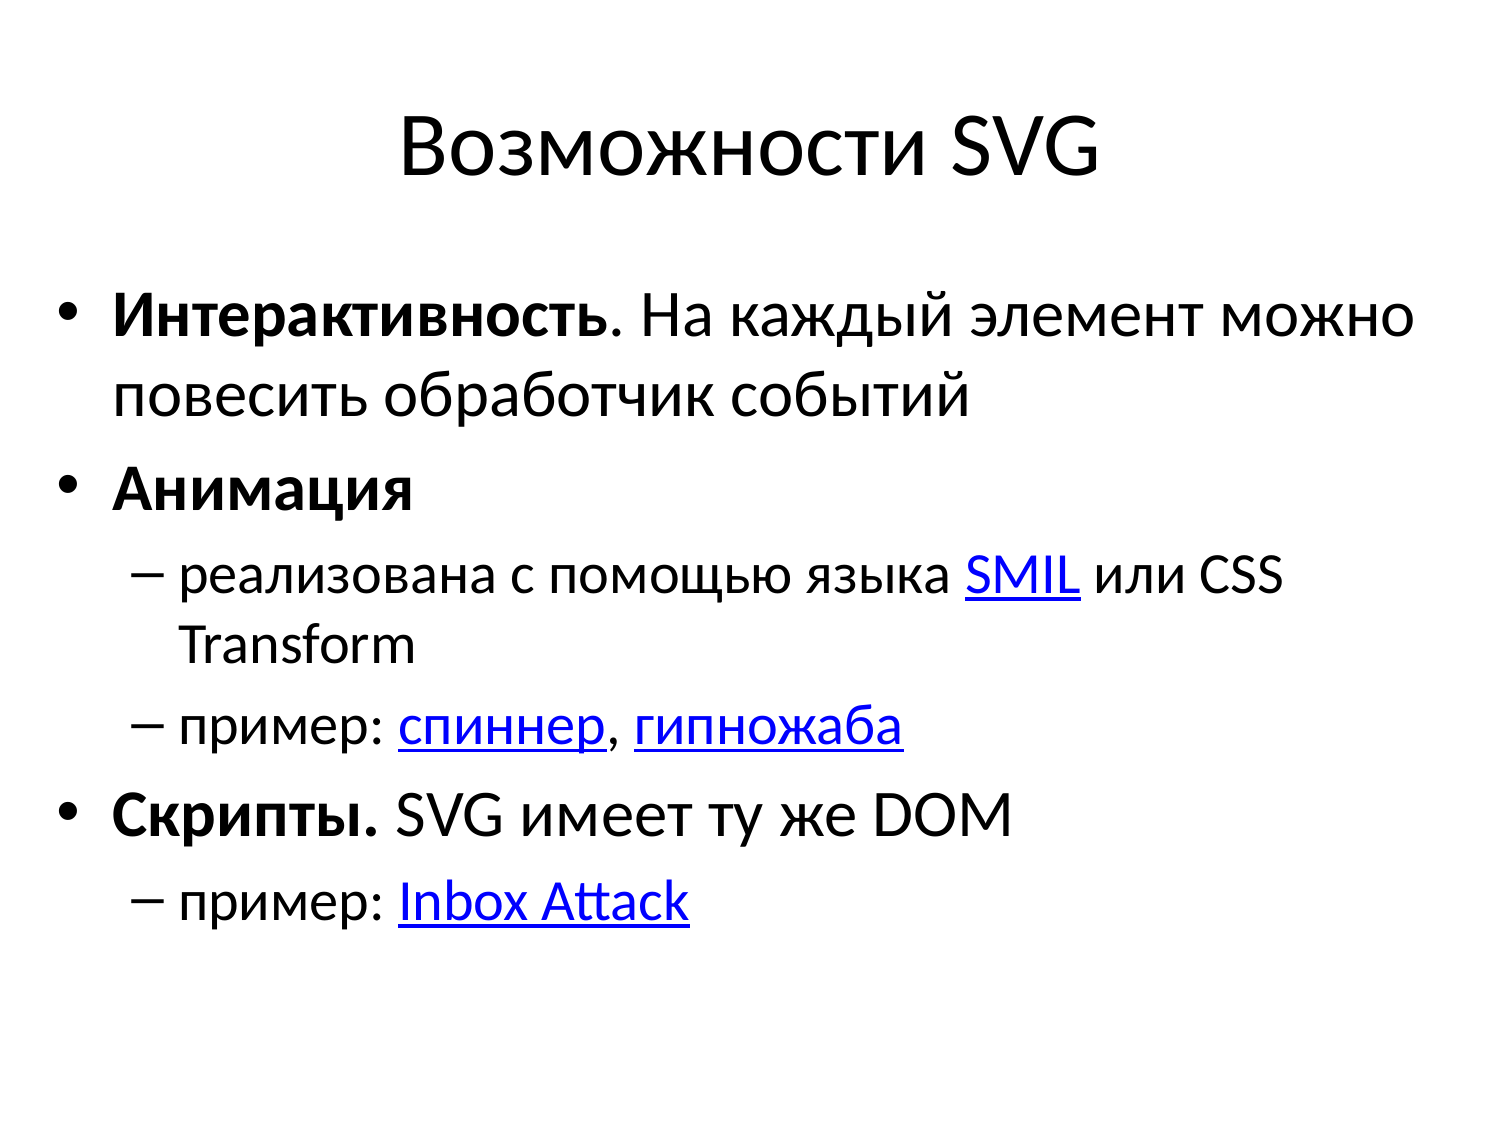

# Возможности SVG
Интерактивность. На каждый элемент можно повесить обработчик событий
Анимация
реализована с помощью языка SMIL или CSS Transform
пример: спиннер, гипножаба
Скрипты. SVG имеет ту же DOM
пример: Inbox Attack